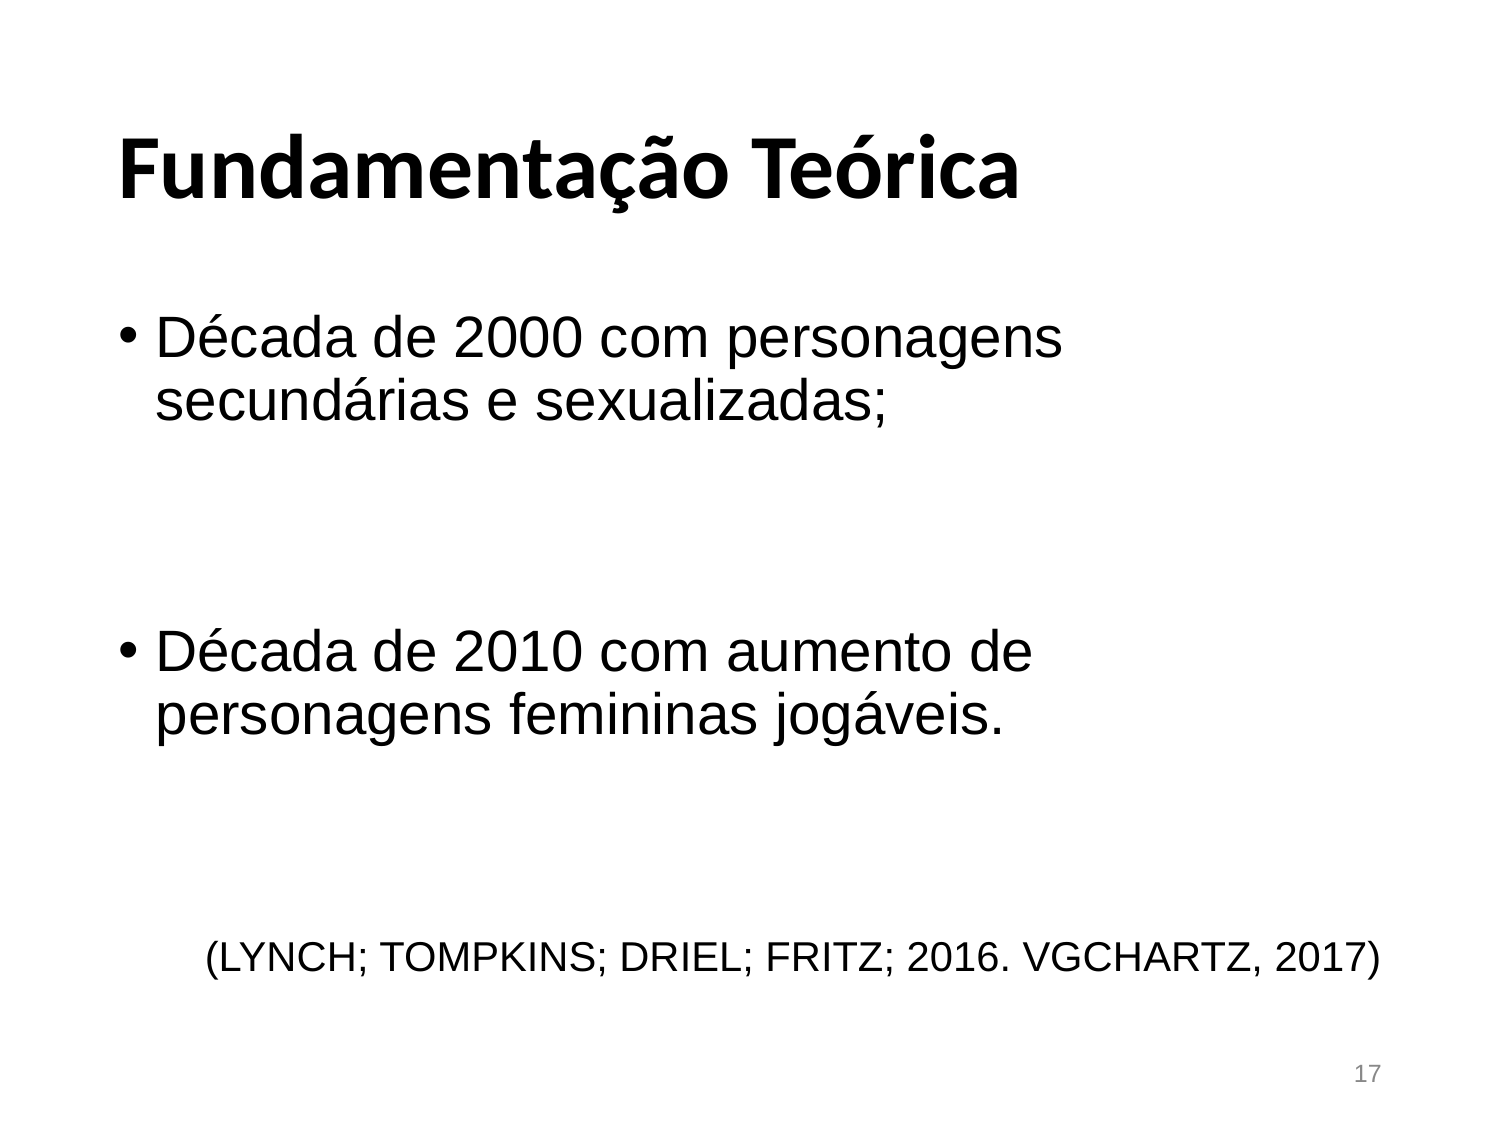

# Fundamentação Teórica
Década de 2000 com personagens secundárias e sexualizadas;

Década de 2010 com aumento de personagens femininas jogáveis.

(LYNCH; TOMPKINS; DRIEL; FRITZ; 2016. VGCHARTZ, 2017)

17